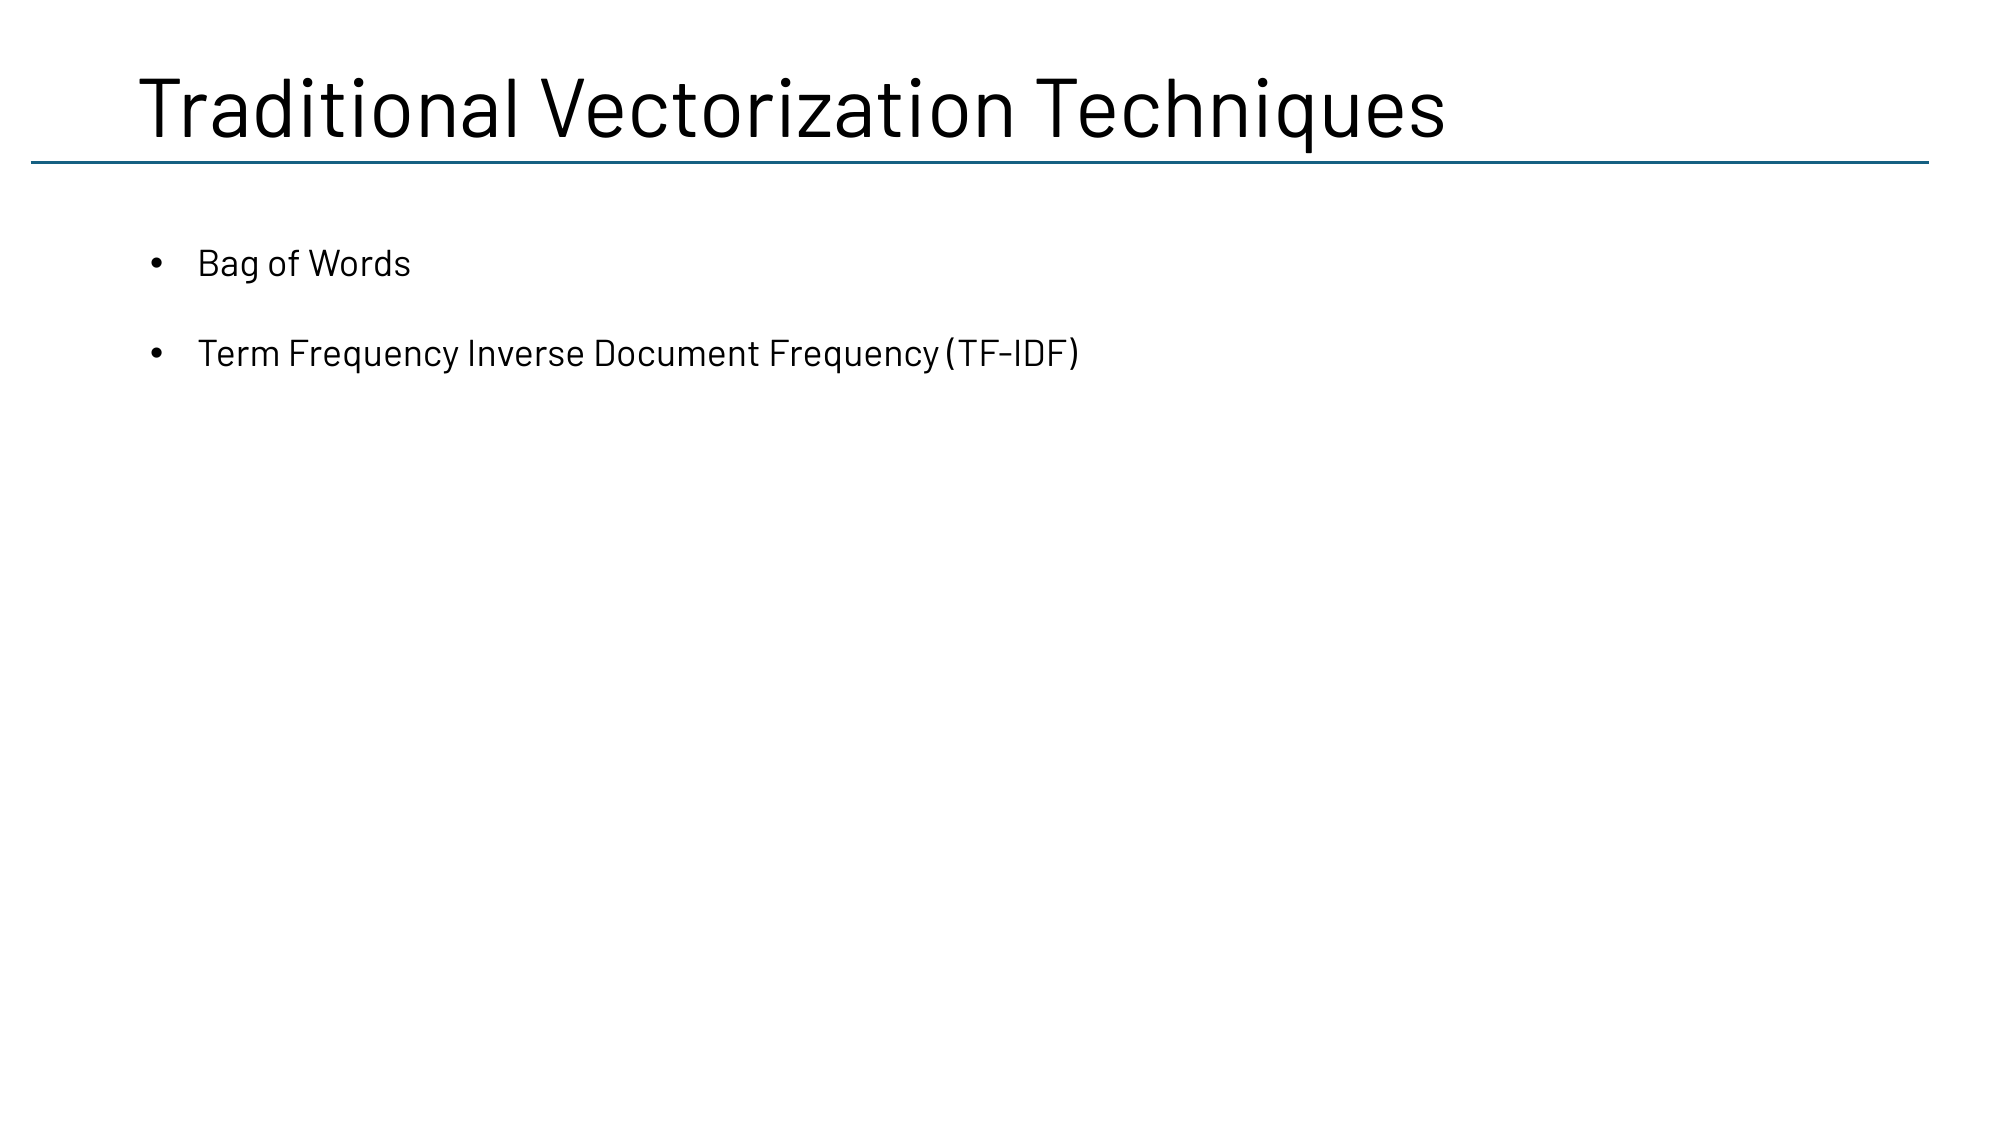

# Traditional Vectorization Techniques
Bag of Words
Term Frequency Inverse Document Frequency (TF-IDF)